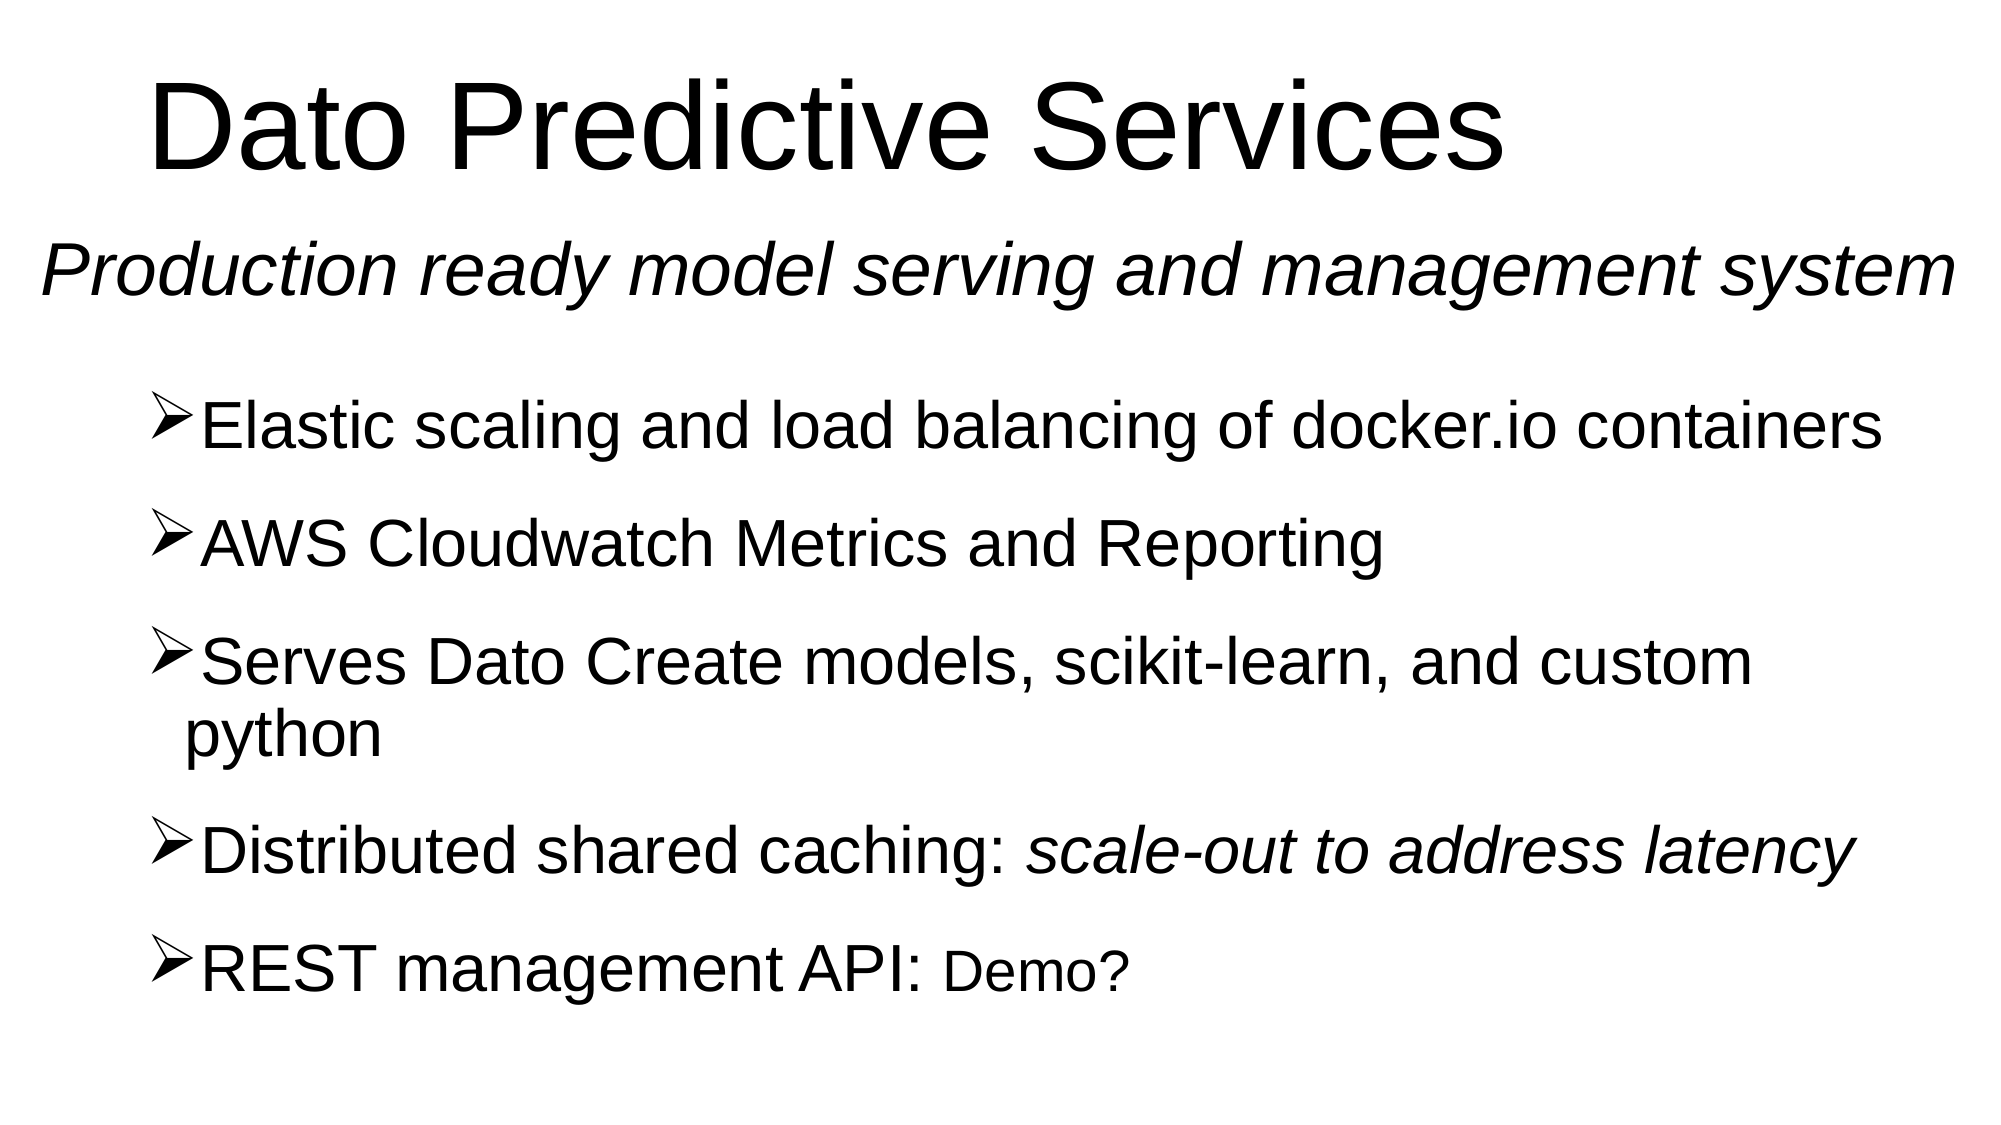

# Dato Predictive Services
Production ready model serving and management system
Elastic scaling and load balancing of docker.io containers
AWS Cloudwatch Metrics and Reporting
Serves Dato Create models, scikit-learn, and custom python
Distributed shared caching: scale-out to address latency
REST management API: Demo?